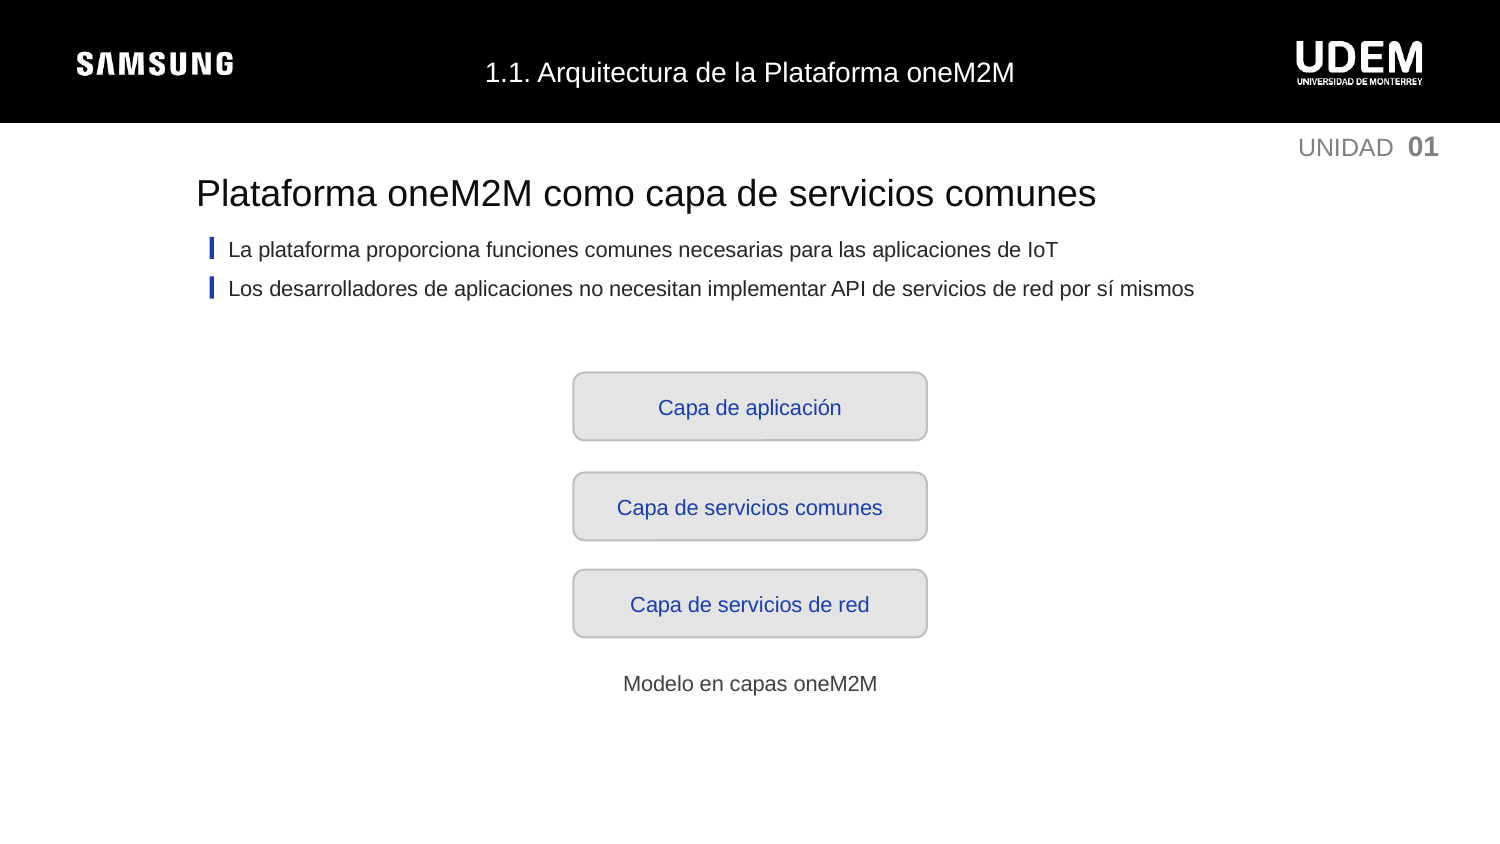

1.1. Arquitectura de la Plataforma oneM2M
UNIDAD  01
Plataforma oneM2M como capa de servicios comunes
La plataforma proporciona funciones comunes necesarias para las aplicaciones de IoT

Los desarrolladores de aplicaciones no necesitan implementar API de servicios de red por sí mismos

Capa de aplicación
Capa de servicios comunes
Capa de servicios de red
Modelo en capas oneM2M